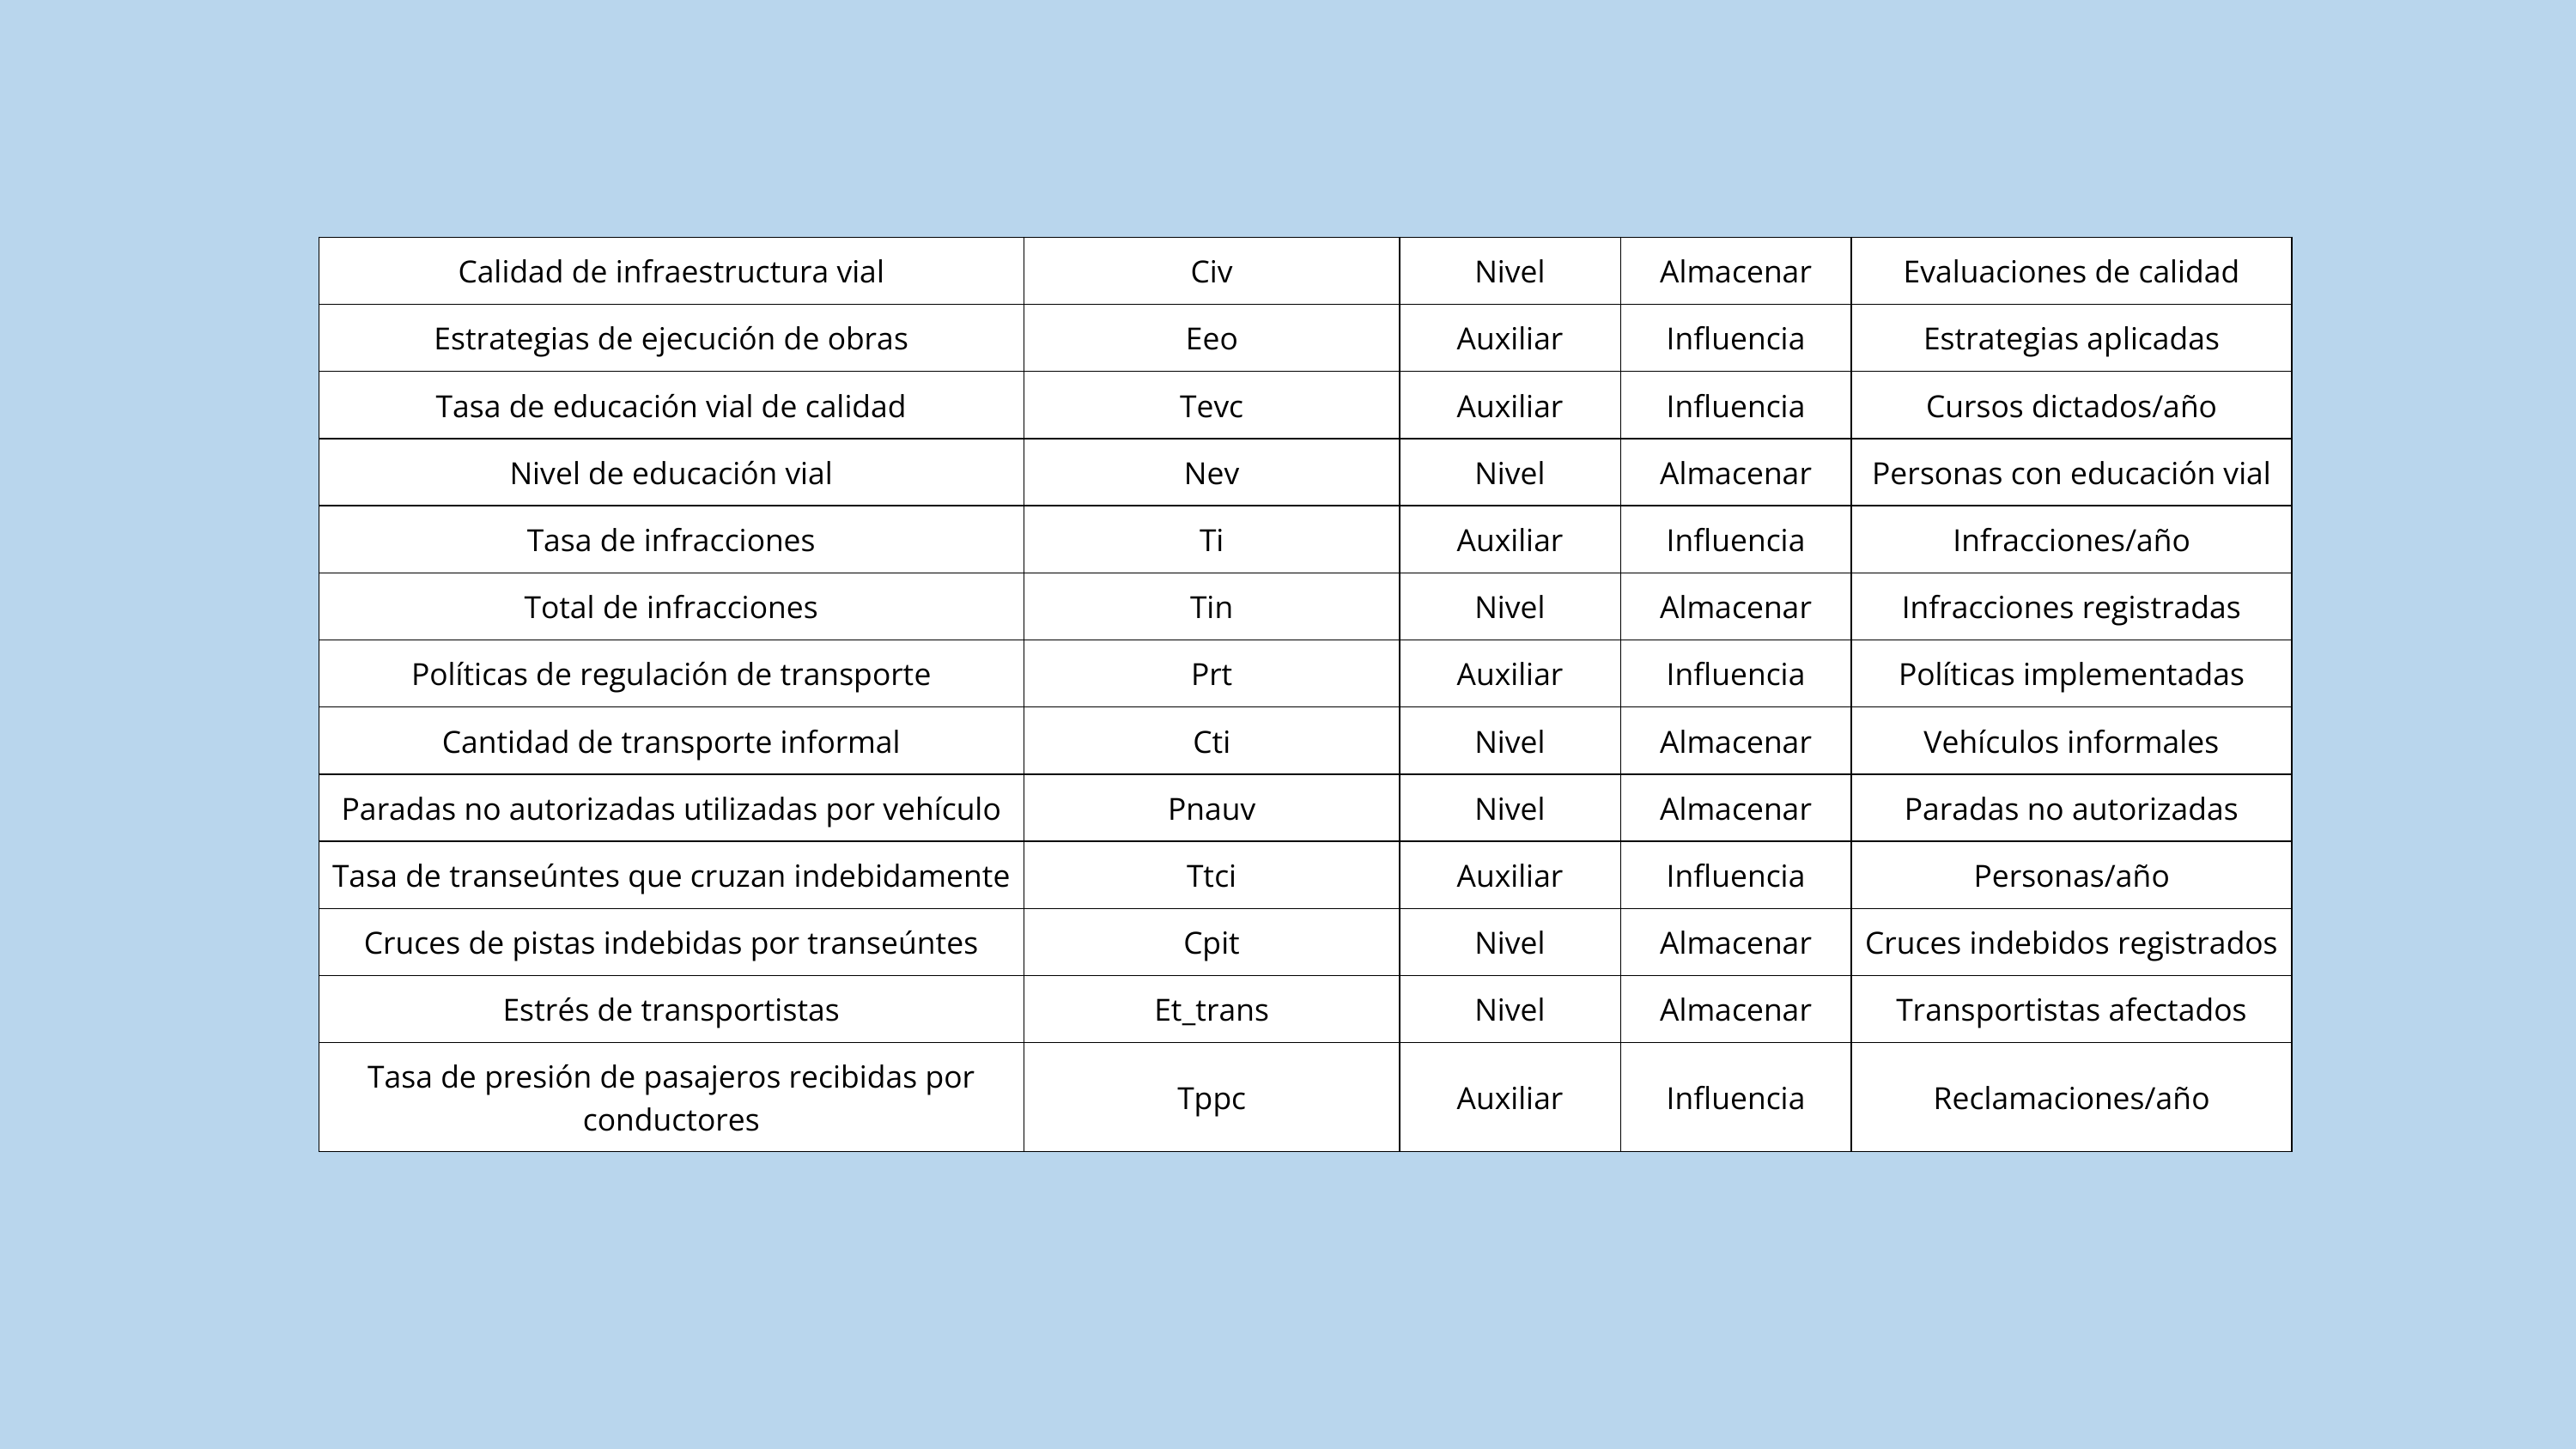

| Calidad de infraestructura vial | Civ | Nivel | Almacenar | Evaluaciones de calidad |
| --- | --- | --- | --- | --- |
| Estrategias de ejecución de obras | Eeo | Auxiliar | Influencia | Estrategias aplicadas |
| Tasa de educación vial de calidad | Tevc | Auxiliar | Influencia | Cursos dictados/año |
| Nivel de educación vial | Nev | Nivel | Almacenar | Personas con educación vial |
| Tasa de infracciones | Ti | Auxiliar | Influencia | Infracciones/año |
| Total de infracciones | Tin | Nivel | Almacenar | Infracciones registradas |
| Políticas de regulación de transporte | Prt | Auxiliar | Influencia | Políticas implementadas |
| Cantidad de transporte informal | Cti | Nivel | Almacenar | Vehículos informales |
| Paradas no autorizadas utilizadas por vehículo | Pnauv | Nivel | Almacenar | Paradas no autorizadas |
| Tasa de transeúntes que cruzan indebidamente | Ttci | Auxiliar | Influencia | Personas/año |
| Cruces de pistas indebidas por transeúntes | Cpit | Nivel | Almacenar | Cruces indebidos registrados |
| Estrés de transportistas | Et\_trans | Nivel | Almacenar | Transportistas afectados |
| Tasa de presión de pasajeros recibidas por conductores | Tppc | Auxiliar | Influencia | Reclamaciones/año |